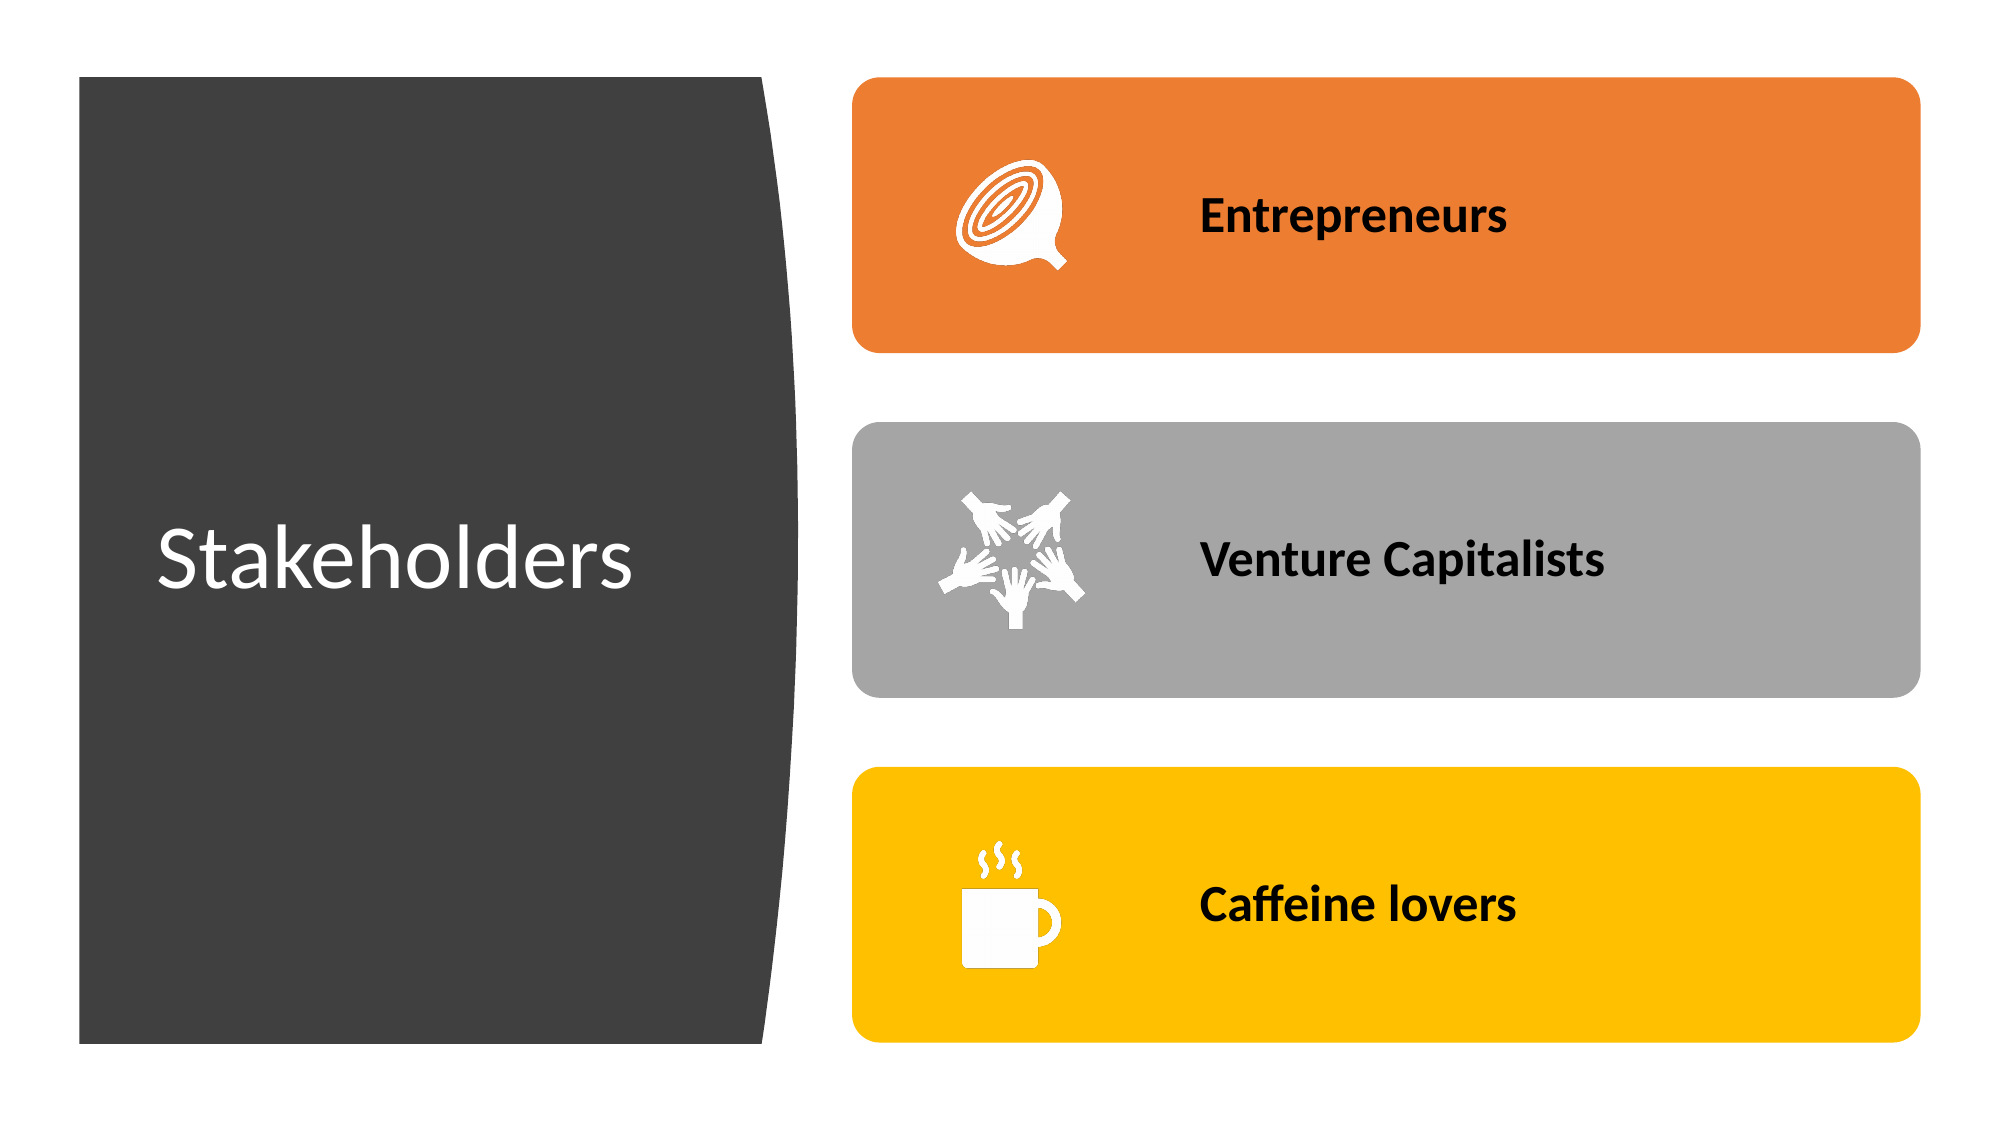

Entrepreneurs
Venture Capitalists
Caffeine lovers

# Stakeholders